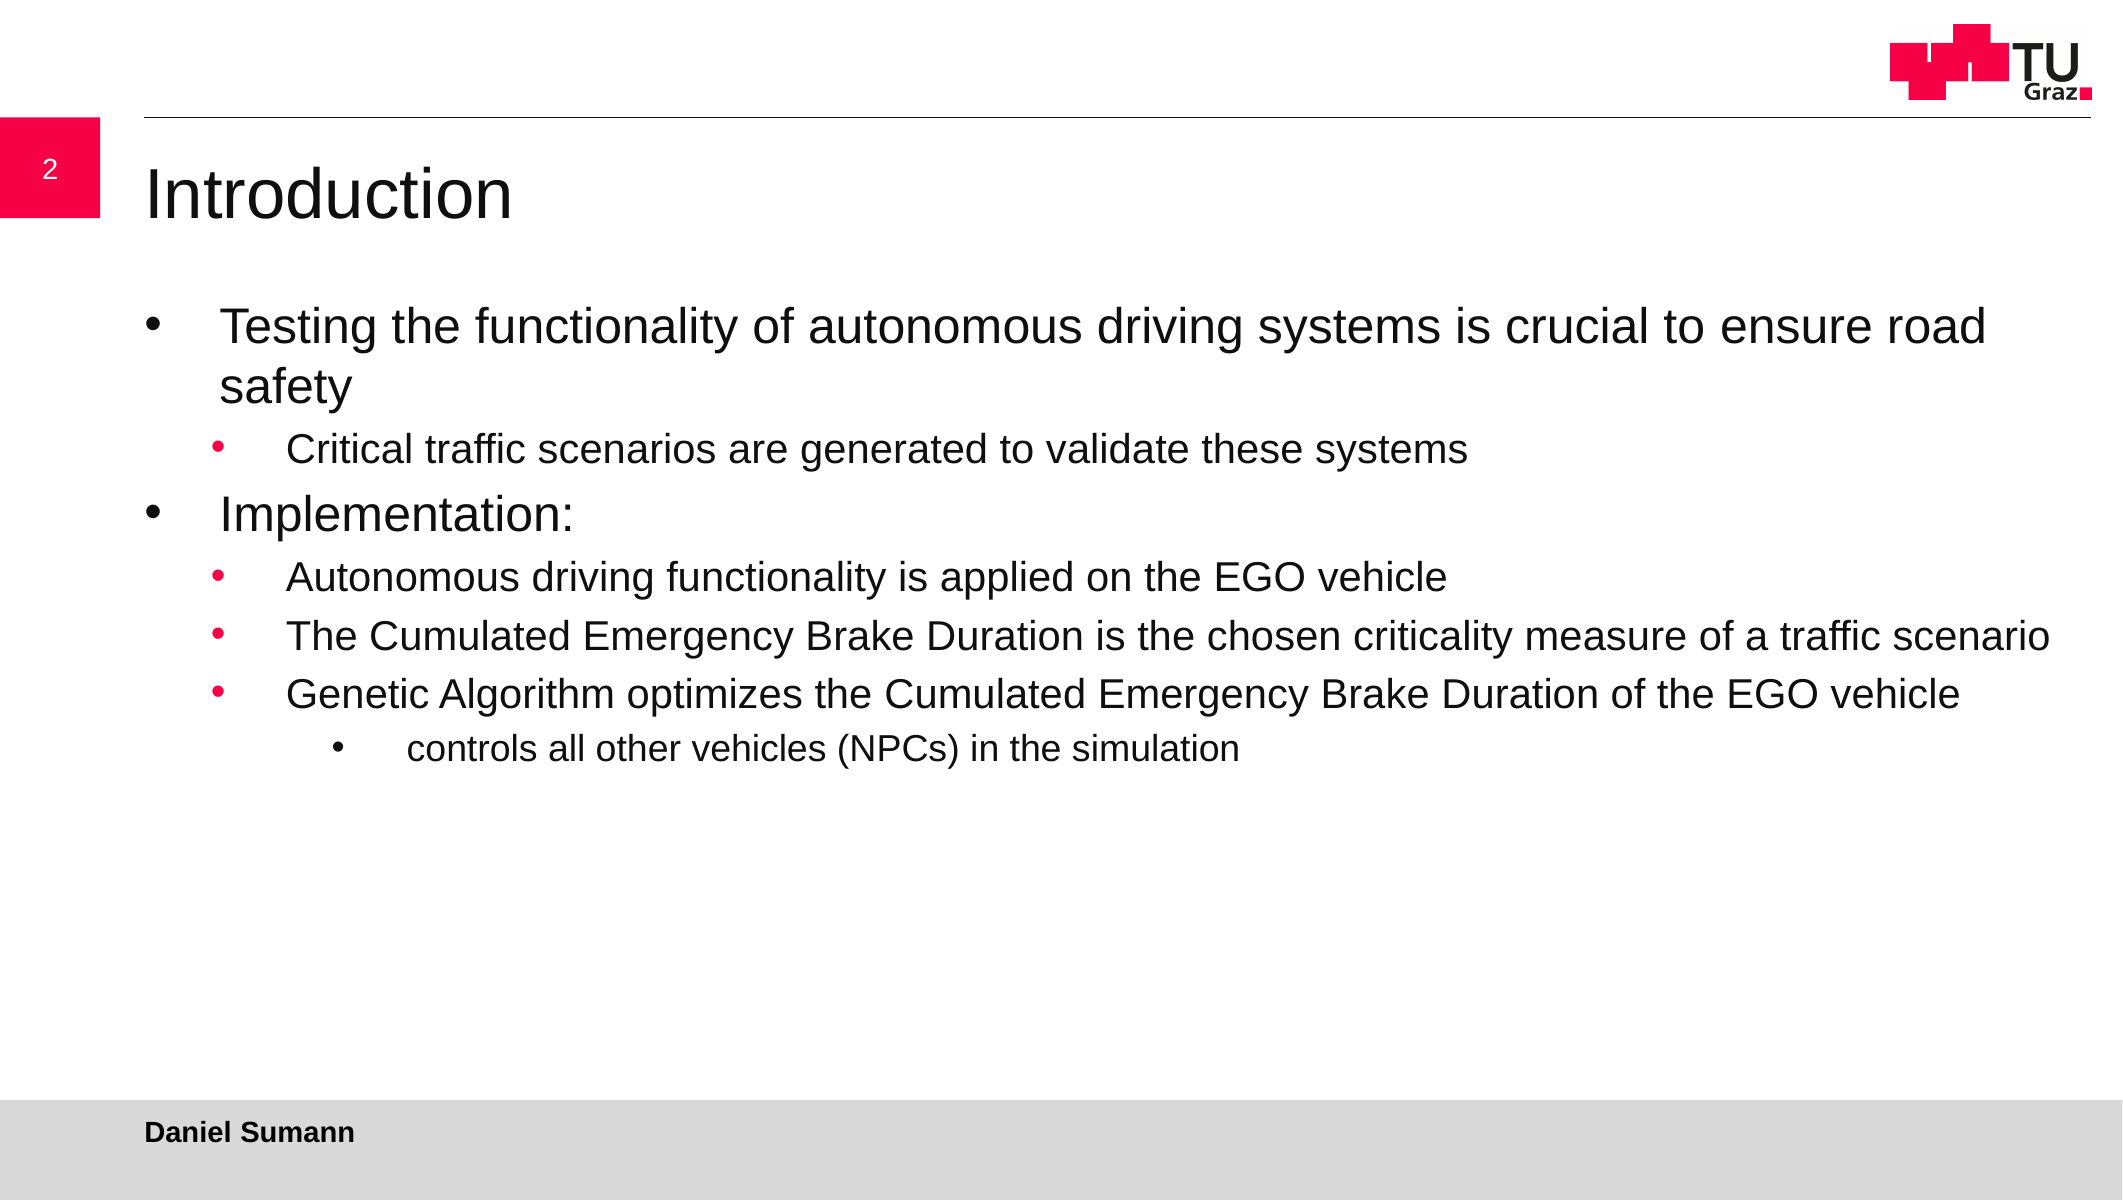

2
# Introduction
Testing the functionality of autonomous driving systems is crucial to ensure road safety
Critical traffic scenarios are generated to validate these systems
Implementation:
Autonomous driving functionality is applied on the EGO vehicle
The Cumulated Emergency Brake Duration is the chosen criticality measure of a traffic scenario
Genetic Algorithm optimizes the Cumulated Emergency Brake Duration of the EGO vehicle
controls all other vehicles (NPCs) in the simulation
Daniel Sumann